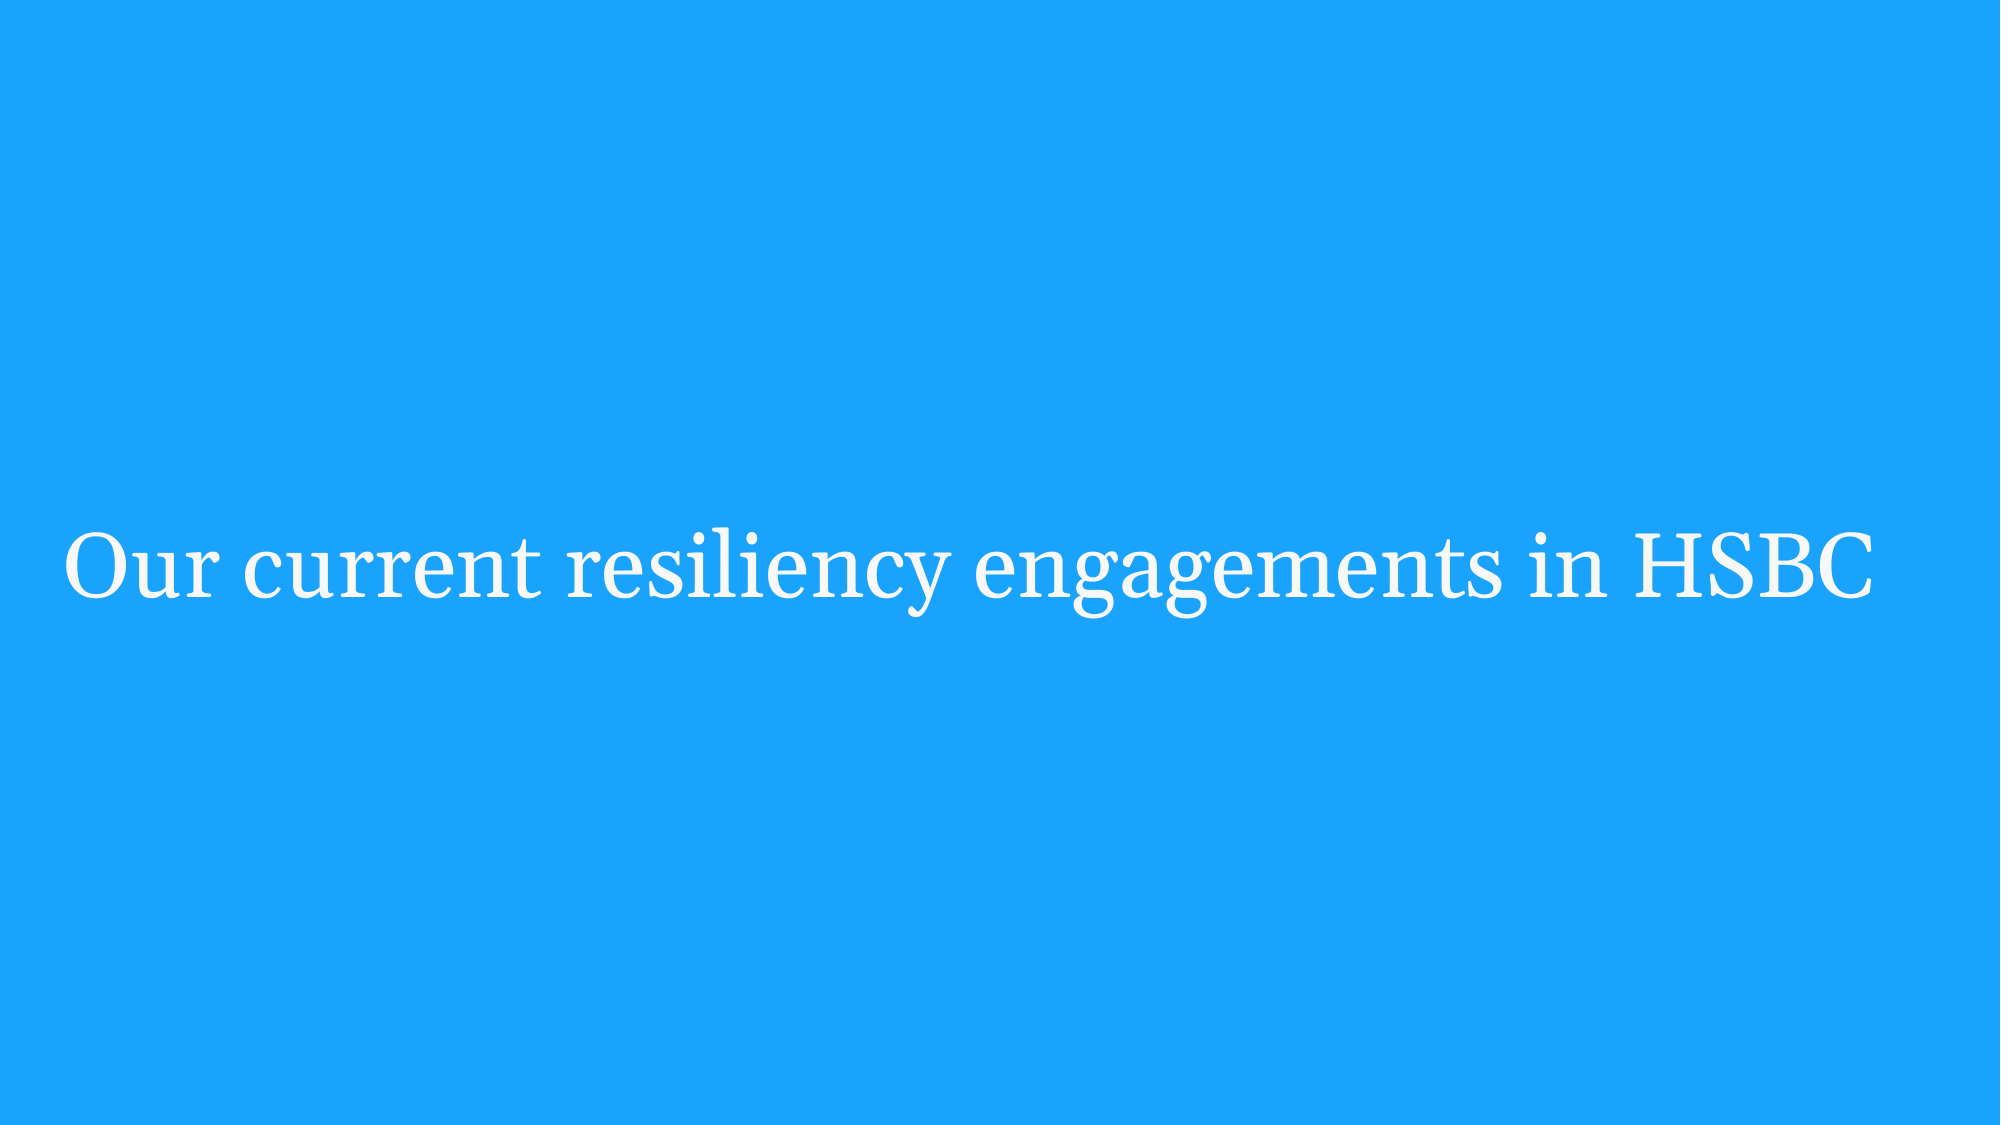

# Our current resiliency engagements in HSBC